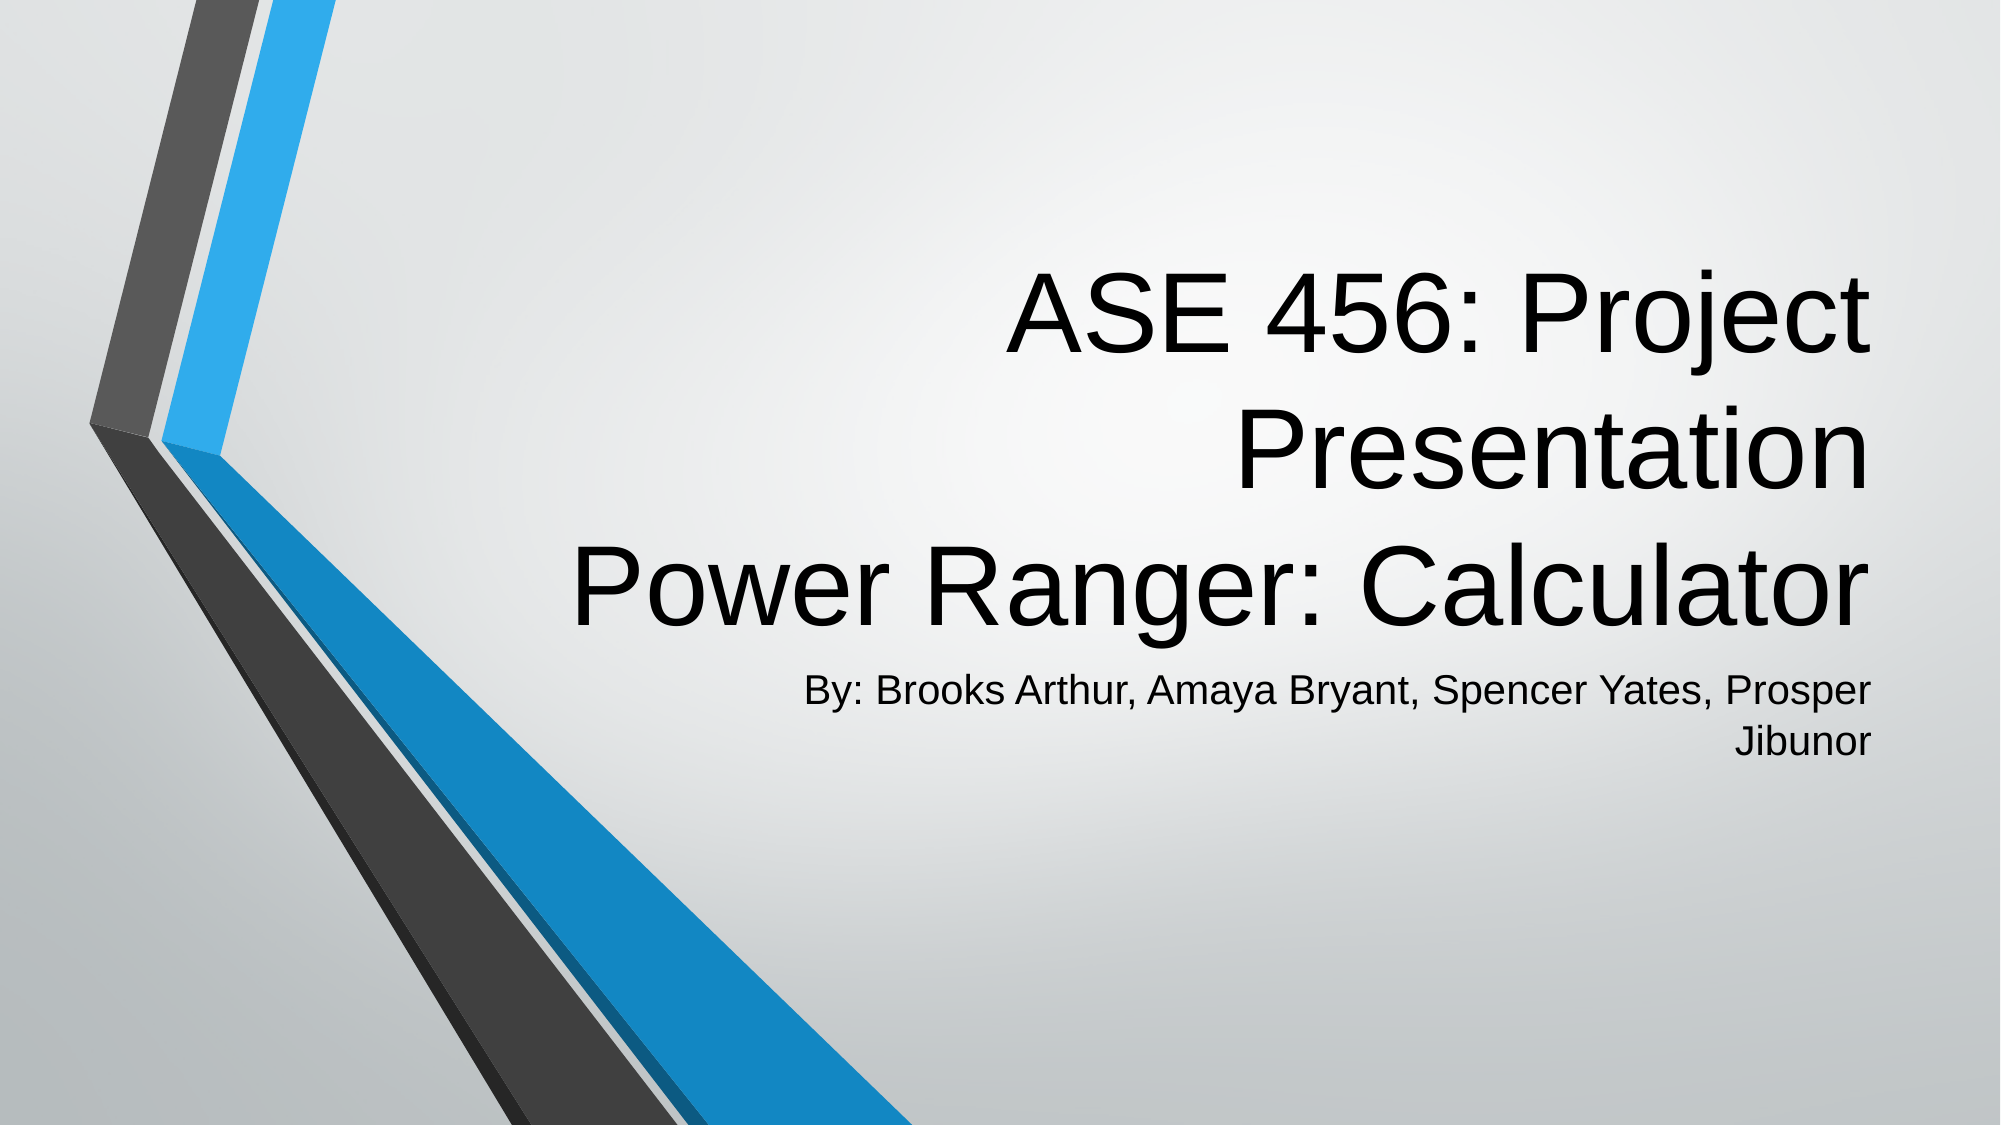

# ASE 456: Project Presentation Power Ranger: Calculator
By: Brooks Arthur, Amaya Bryant, Spencer Yates, Prosper Jibunor